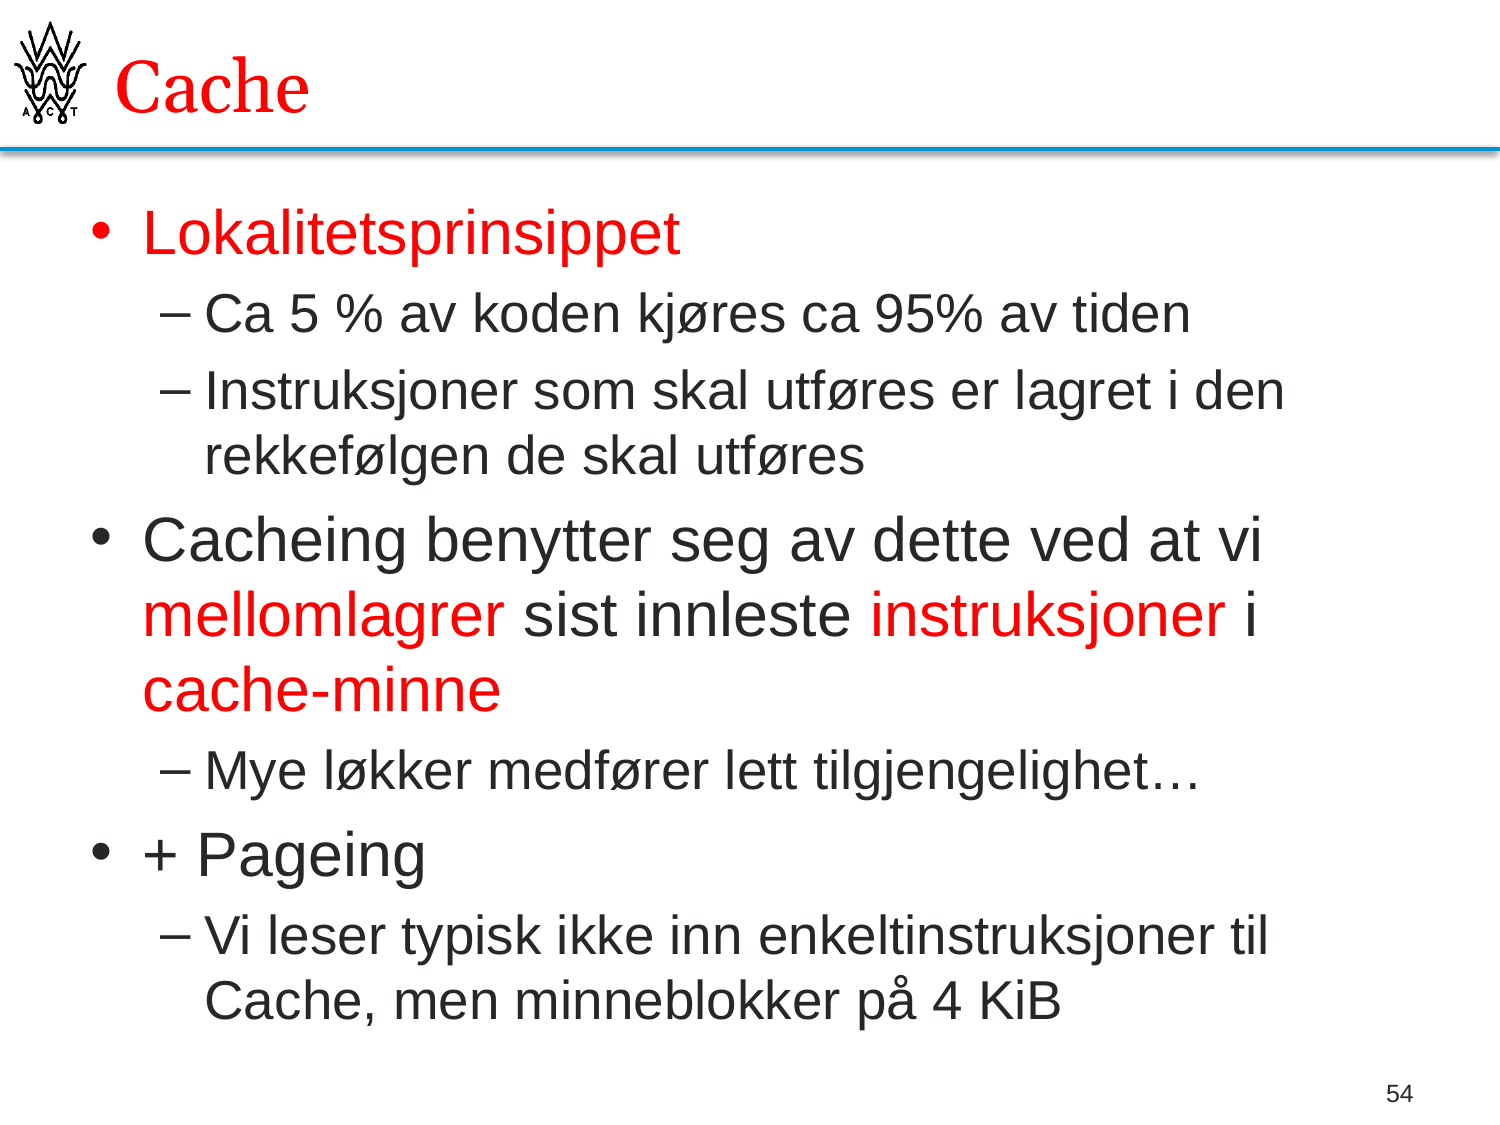

# Cache
Lokalitetsprinsippet
Ca 5 % av koden kjøres ca 95% av tiden
Instruksjoner som skal utføres er lagret i den rekkefølgen de skal utføres
Cacheing benytter seg av dette ved at vi mellomlagrer sist innleste instruksjoner i cache-minne
Mye løkker medfører lett tilgjengelighet…
+ Pageing
Vi leser typisk ikke inn enkeltinstruksjoner til Cache, men minneblokker på 4 KiB

54